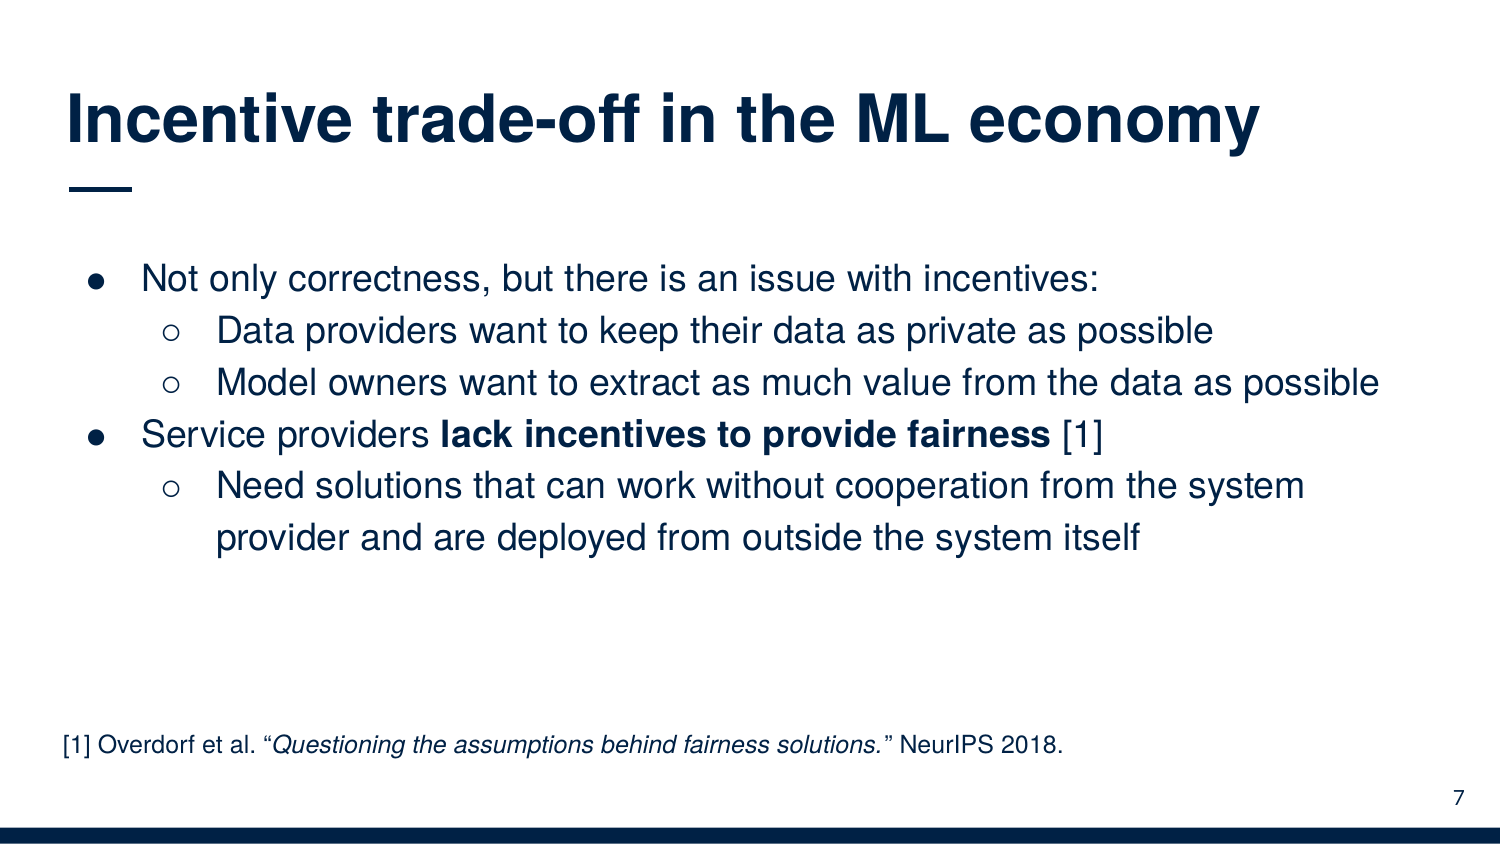

# Incentive trade-off in the ML economy
Not only correctness, but there is an issue with incentives:
Data providers want to keep their data as private as possible
Model owners want to extract as much value from the data as possible
Service providers lack incentives to provide fairness [1]
Need solutions that can work without cooperation from the system provider and are deployed from outside the system itself
[1] Overdorf et al. “Questioning the assumptions behind fairness solutions.” NeurIPS 2018.

7